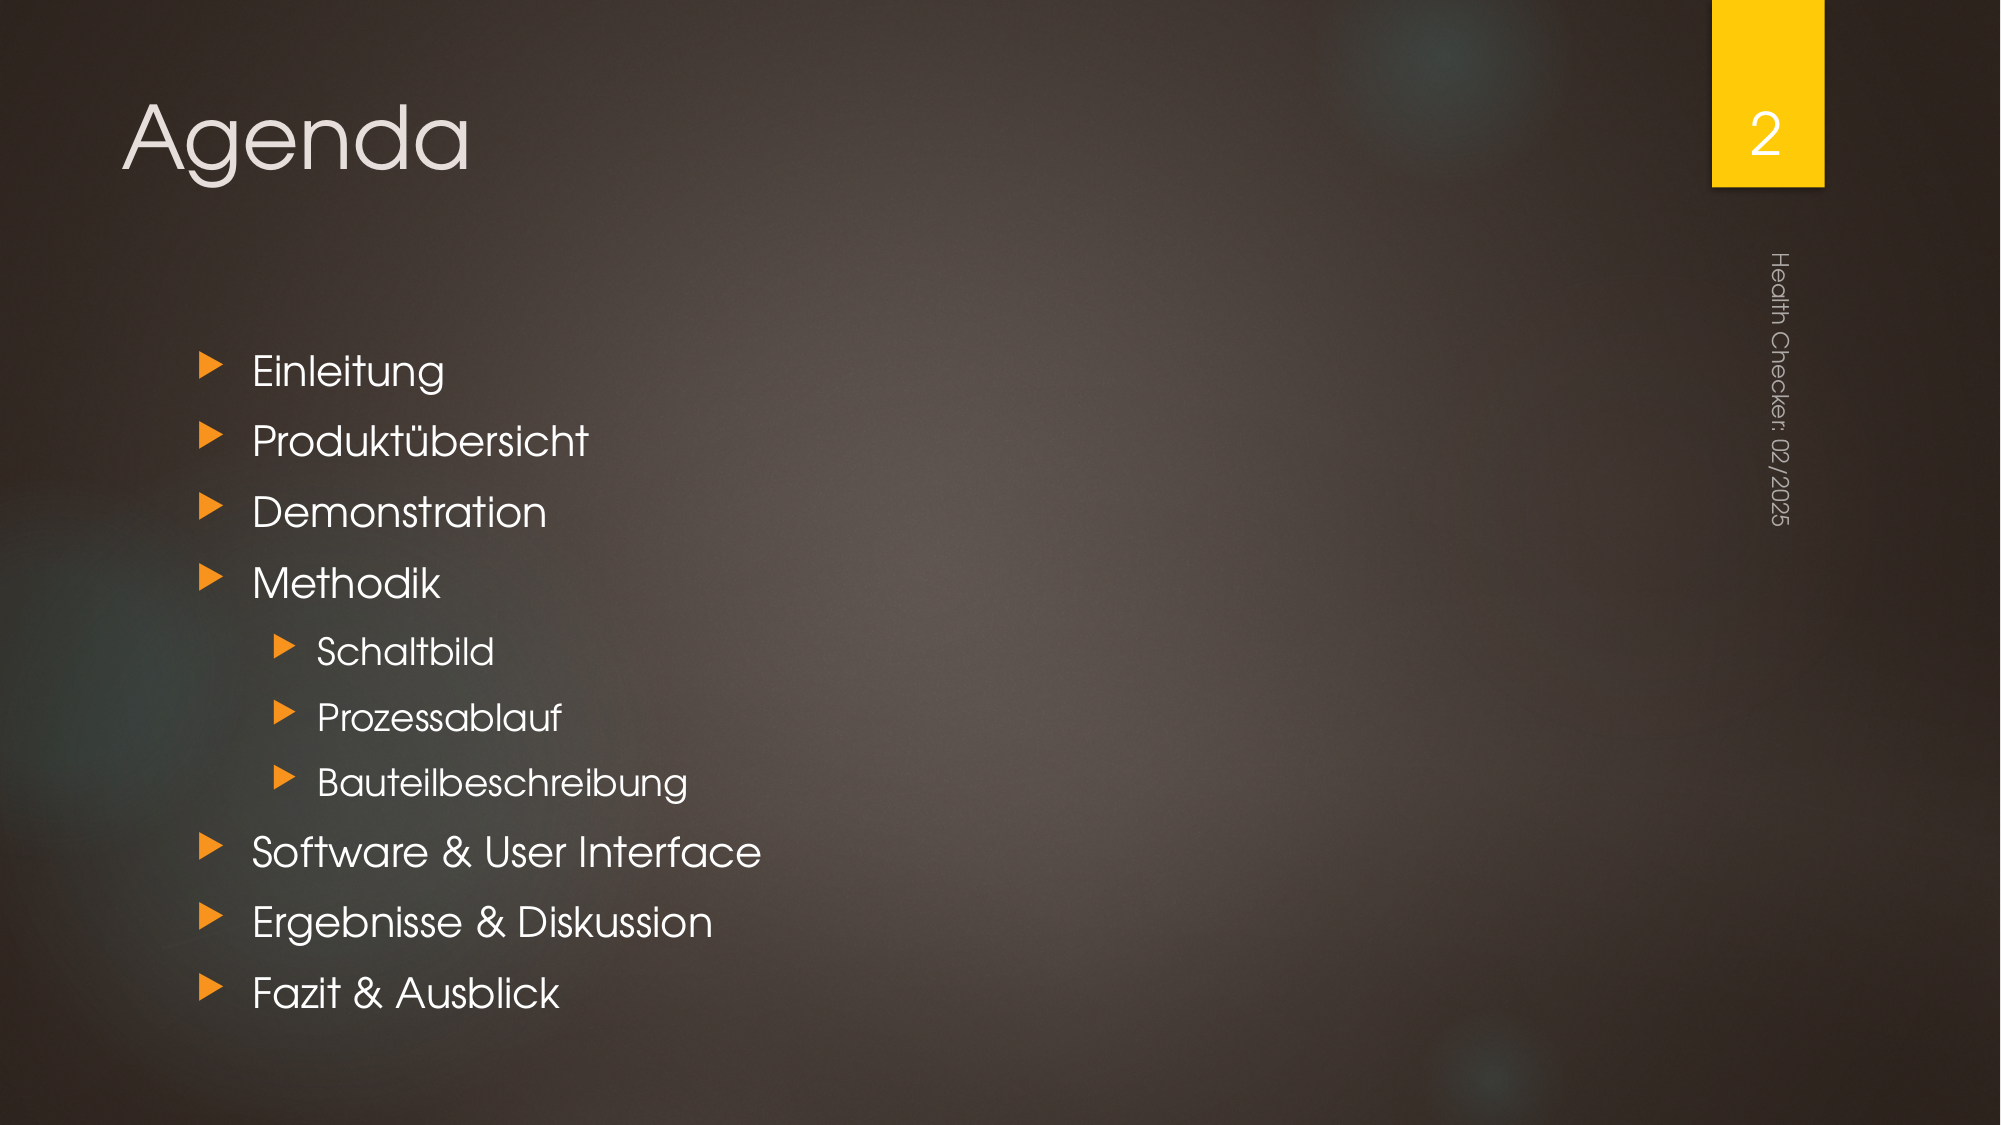

2
# Agenda
Einleitung
Produktübersicht
Demonstration
Methodik
Schaltbild
Prozessablauf
Bauteilbeschreibung
Software & User Interface
Ergebnisse & Diskussion
Fazit & Ausblick
Health Checker: 02/2025